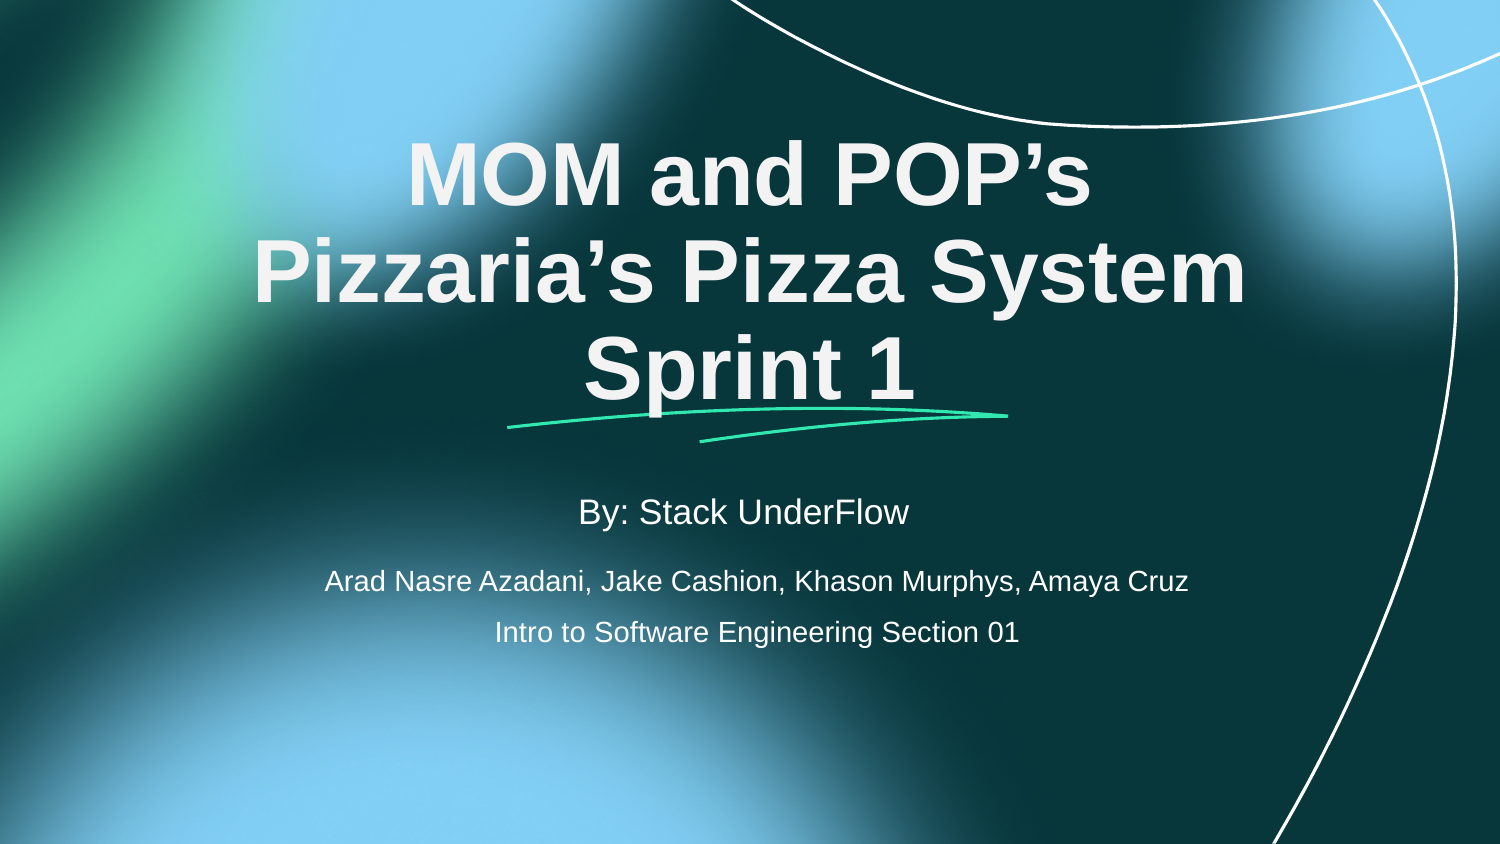

# MOM and POP’s Pizzaria’s Pizza System
Sprint 1

By: Stack UnderFlow
Arad Nasre Azadani, Jake Cashion, Khason Murphys, Amaya Cruz
Intro to Software Engineering Section 01